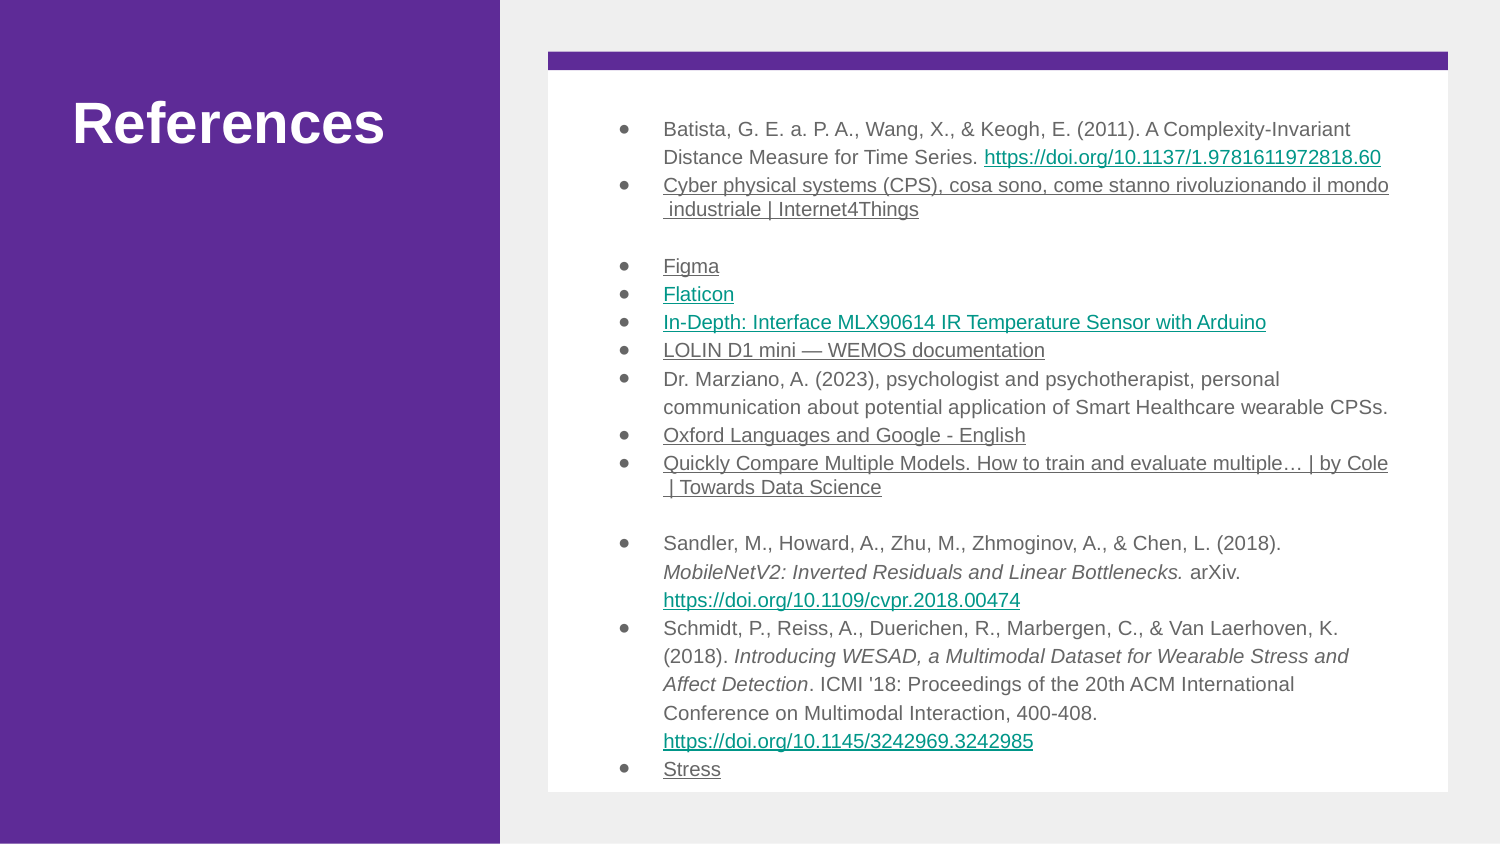

# References
Batista, G. E. a. P. A., Wang, X., & Keogh, E. (2011). A Complexity-Invariant Distance Measure for Time Series. https://doi.org/10.1137/1.9781611972818.60
Cyber physical systems (CPS), cosa sono, come stanno rivoluzionando il mondo industriale | Internet4Things
Figma
Flaticon
In-Depth: Interface MLX90614 IR Temperature Sensor with Arduino
LOLIN D1 mini — WEMOS documentation
Dr. Marziano, A. (2023), psychologist and psychotherapist, personal communication about potential application of Smart Healthcare wearable CPSs.
Oxford Languages and Google - English
Quickly Compare Multiple Models. How to train and evaluate multiple… | by Cole | Towards Data Science
Sandler, M., Howard, A., Zhu, M., Zhmoginov, A., & Chen, L. (2018). MobileNetV2: Inverted Residuals and Linear Bottlenecks. arXiv. https://doi.org/10.1109/cvpr.2018.00474
Schmidt, P., Reiss, A., Duerichen, R., Marbergen, C., & Van Laerhoven, K. (2018). Introducing WESAD, a Multimodal Dataset for Wearable Stress and Affect Detection. ICMI '18: Proceedings of the 20th ACM International Conference on Multimodal Interaction, 400-408. https://doi.org/10.1145/3242969.3242985
Stress